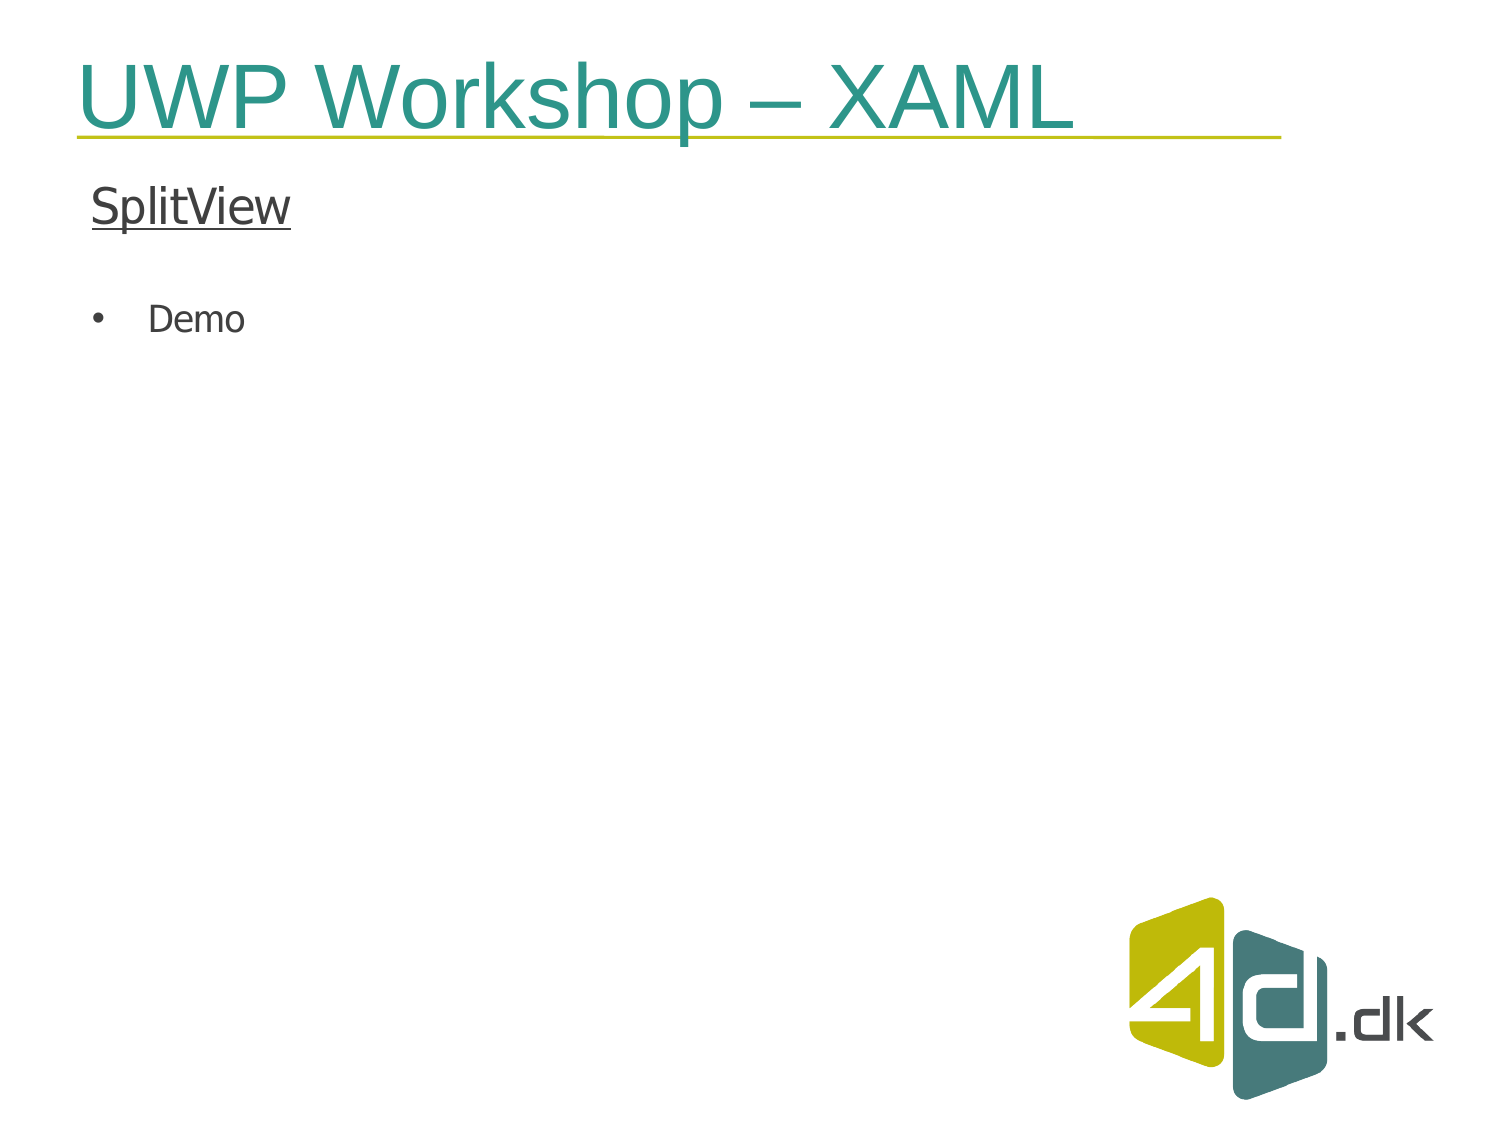

# UWP Workshop – XAML

SplitView

Demo